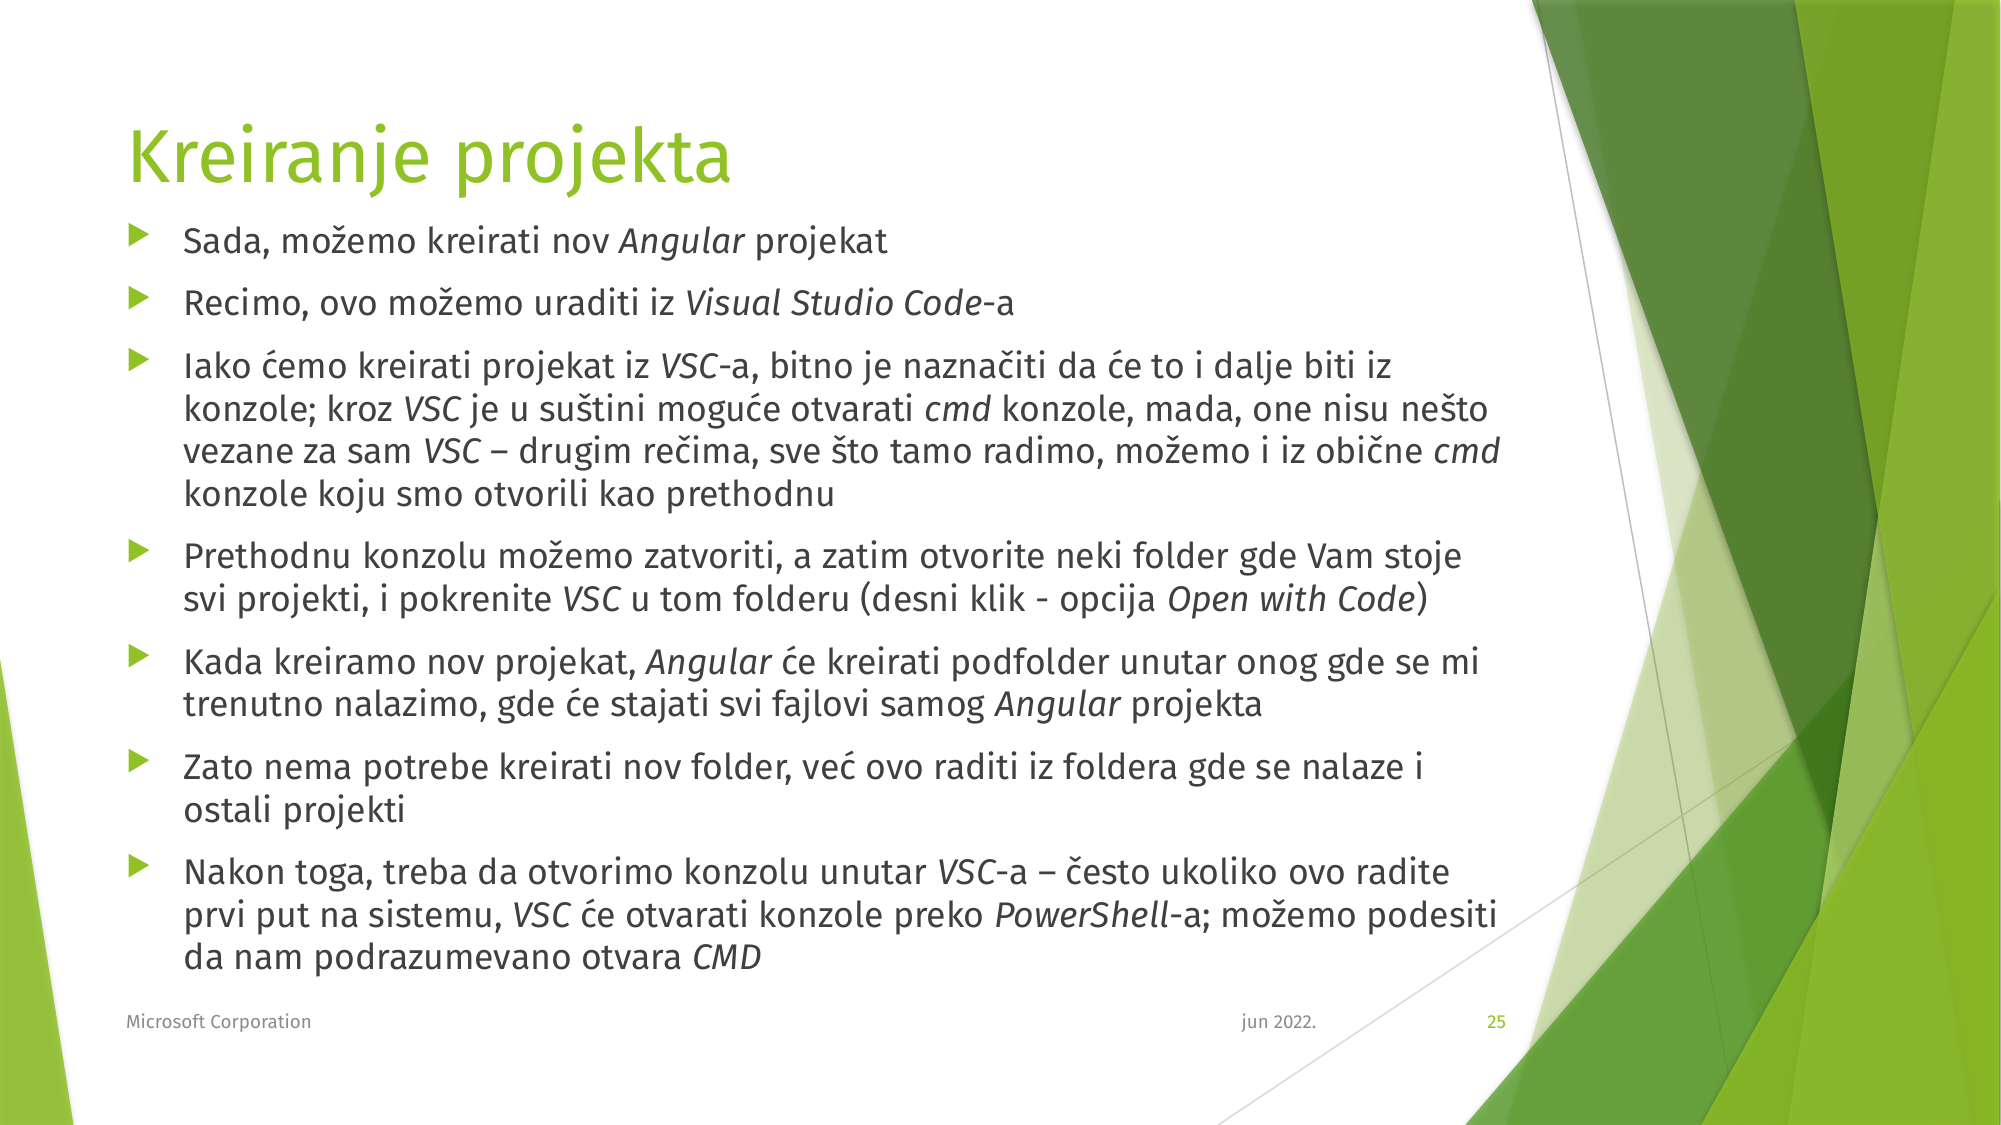

# Kreiranje projekta
Sada, možemo kreirati nov Angular projekat
Recimo, ovo možemo uraditi iz Visual Studio Code-a
Iako ćemo kreirati projekat iz VSC-a, bitno je naznačiti da će to i dalje biti iz konzole; kroz VSC je u suštini moguće otvarati cmd konzole, mada, one nisu nešto vezane za sam VSC – drugim rečima, sve što tamo radimo, možemo i iz obične cmd konzole koju smo otvorili kao prethodnu
Prethodnu konzolu možemo zatvoriti, a zatim otvorite neki folder gde Vam stoje svi projekti, i pokrenite VSC u tom folderu (desni klik - opcija Open with Code)
Kada kreiramo nov projekat, Angular će kreirati podfolder unutar onog gde se mi trenutno nalazimo, gde će stajati svi fajlovi samog Angular projekta
Zato nema potrebe kreirati nov folder, već ovo raditi iz foldera gde se nalaze i ostali projekti
Nakon toga, treba da otvorimo konzolu unutar VSC-a – često ukoliko ovo radite prvi put na sistemu, VSC će otvarati konzole preko PowerShell-a; možemo podesiti da nam podrazumevano otvara CMD
Microsoft Corporation
jun 2022.
25